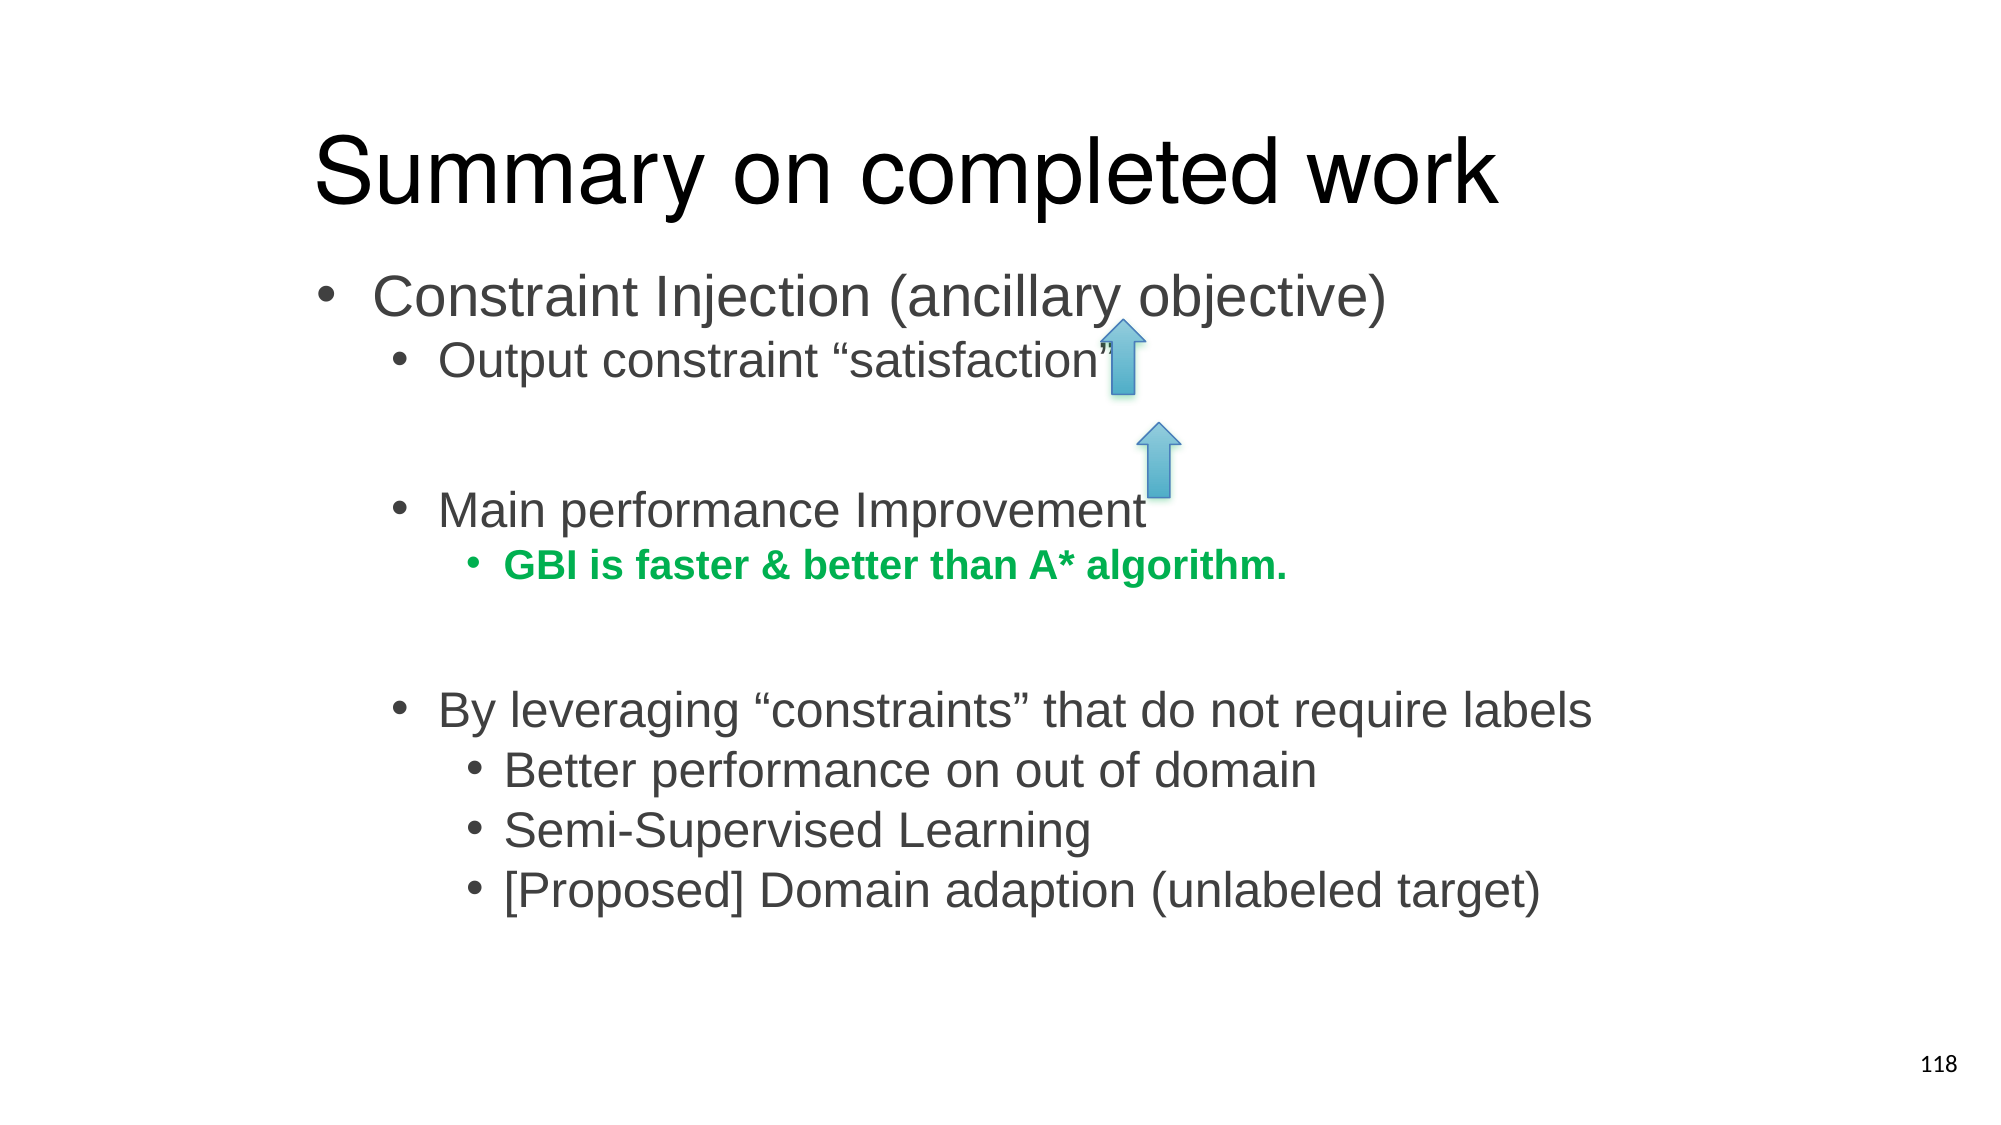

# Summary on completed work
Constraint Injection (ancillary objective)
Output constraint “satisfaction”

Main performance Improvement
GBI is faster & better than A* algorithm.

By leveraging “constraints” that do not require labels
Better performance on out of domain
Semi-Supervised Learning
[Proposed] Domain adaption (unlabeled target)

118